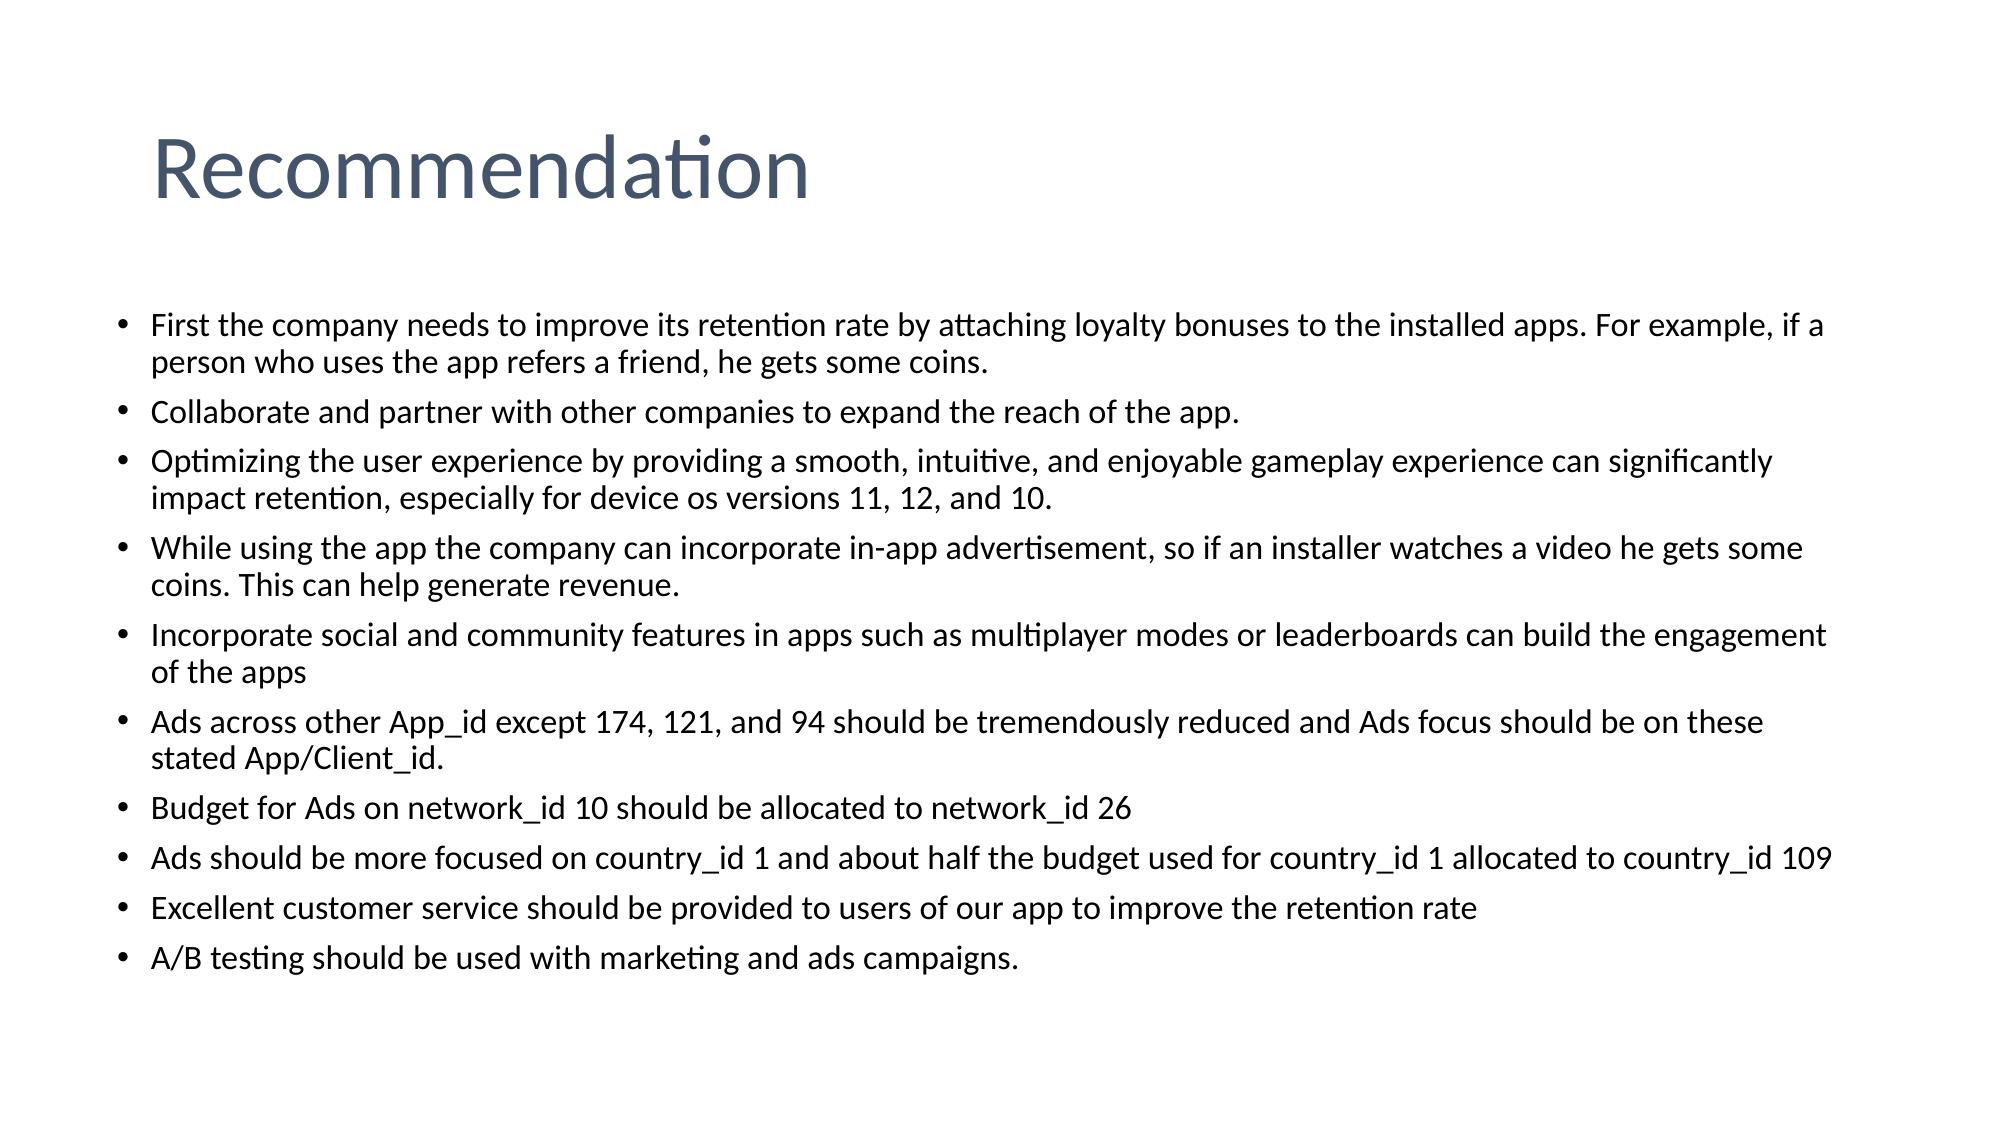

# Recommendation
First the company needs to improve its retention rate by attaching loyalty bonuses to the installed apps. For example, if a person who uses the app refers a friend, he gets some coins.
Collaborate and partner with other companies to expand the reach of the app.
Optimizing the user experience by providing a smooth, intuitive, and enjoyable gameplay experience can significantly impact retention, especially for device os versions 11, 12, and 10.
While using the app the company can incorporate in-app advertisement, so if an installer watches a video he gets some coins. This can help generate revenue.
Incorporate social and community features in apps such as multiplayer modes or leaderboards can build the engagement of the apps
Ads across other App_id except 174, 121, and 94 should be tremendously reduced and Ads focus should be on these stated App/Client_id.
Budget for Ads on network_id 10 should be allocated to network_id 26
Ads should be more focused on country_id 1 and about half the budget used for country_id 1 allocated to country_id 109
Excellent customer service should be provided to users of our app to improve the retention rate
A/B testing should be used with marketing and ads campaigns.